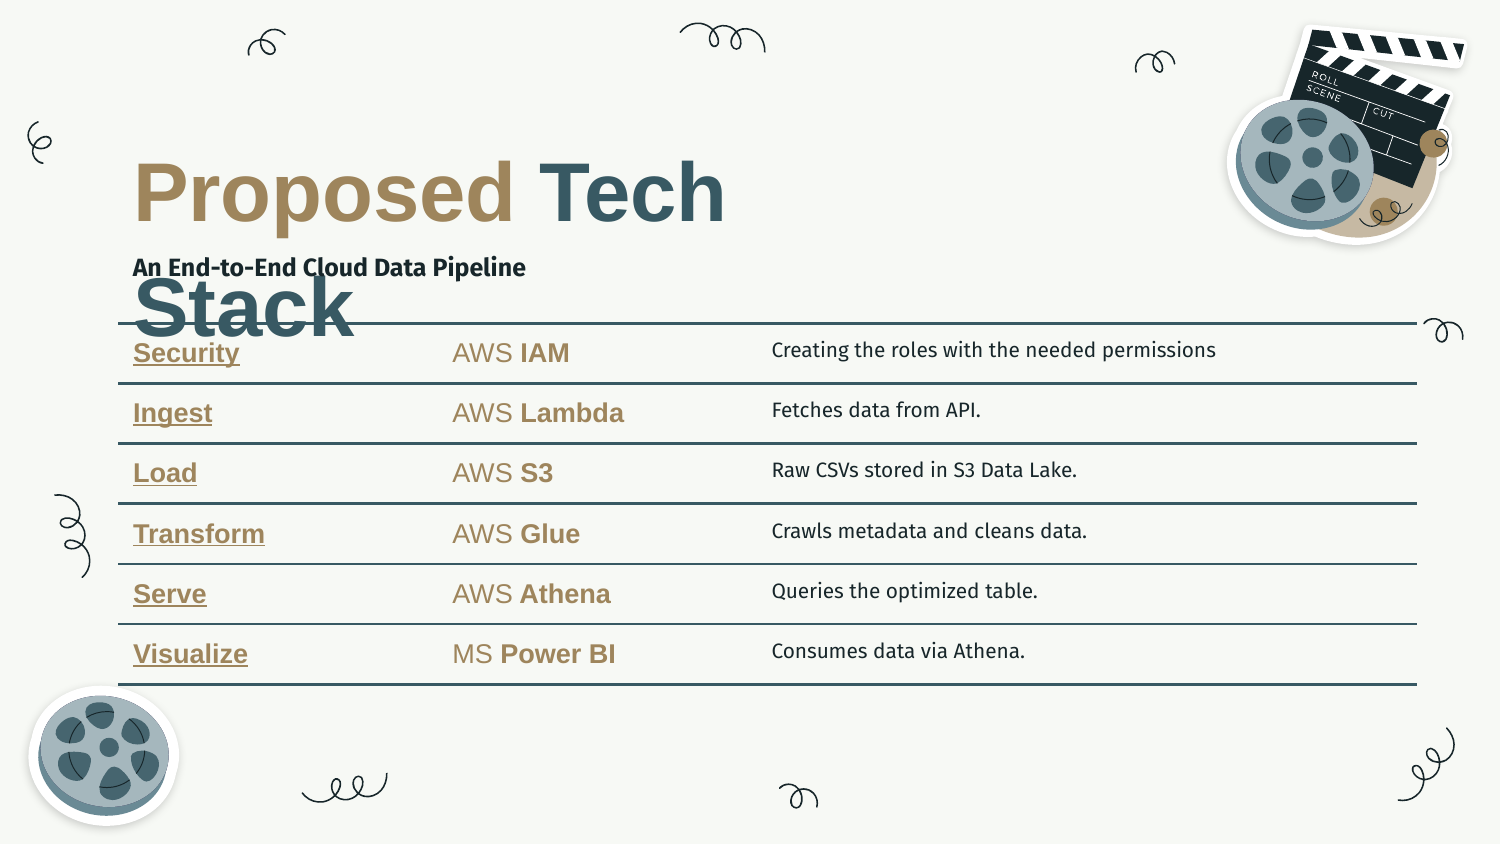

# Proposed Tech Stack
An End-to-End Cloud Data Pipeline
| Security | AWS IAM | Creating the roles with the needed permissions |
| --- | --- | --- |
| Ingest | AWS Lambda | Fetches data from API. |
| Load | AWS S3 | Raw CSVs stored in S3 Data Lake. |
| Transform | AWS Glue | Crawls metadata and cleans data. |
| Serve | AWS Athena | Queries the optimized table. |
| Visualize | MS Power BI | Consumes data via Athena. |